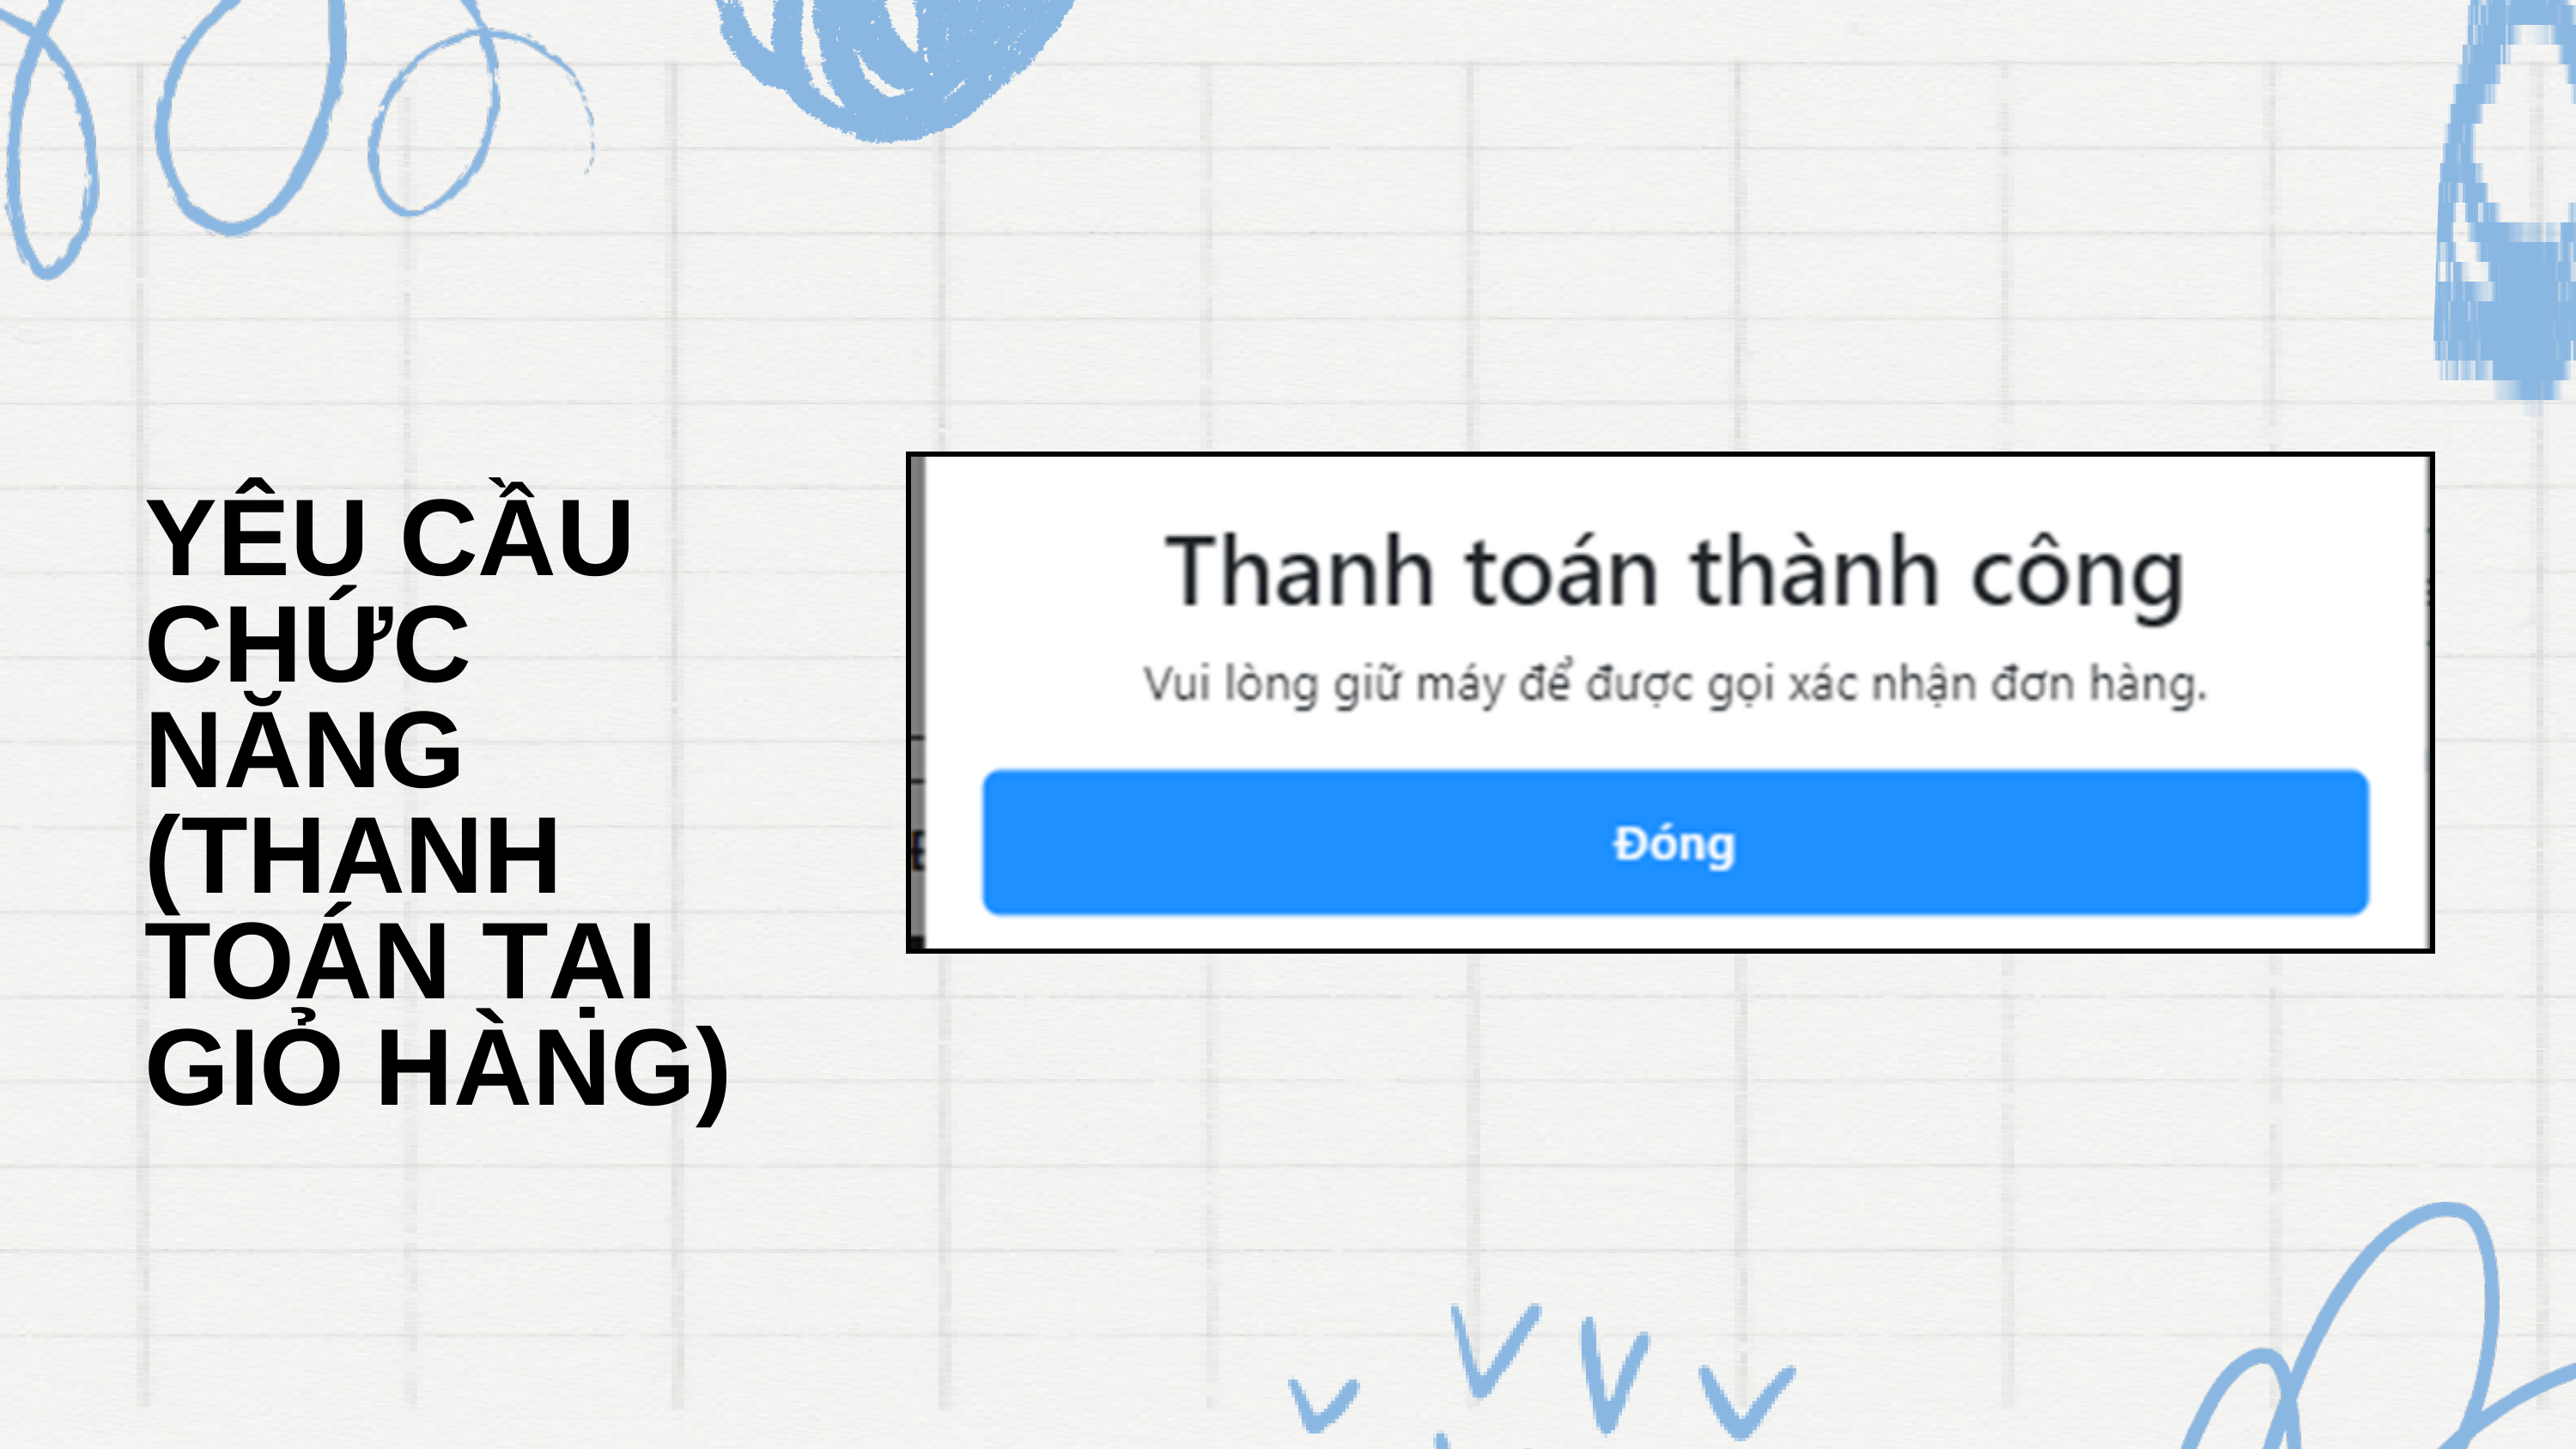

YÊU CẦU CHỨC NĂNG (THANH TOÁN TẠI GIỎ HÀNG)